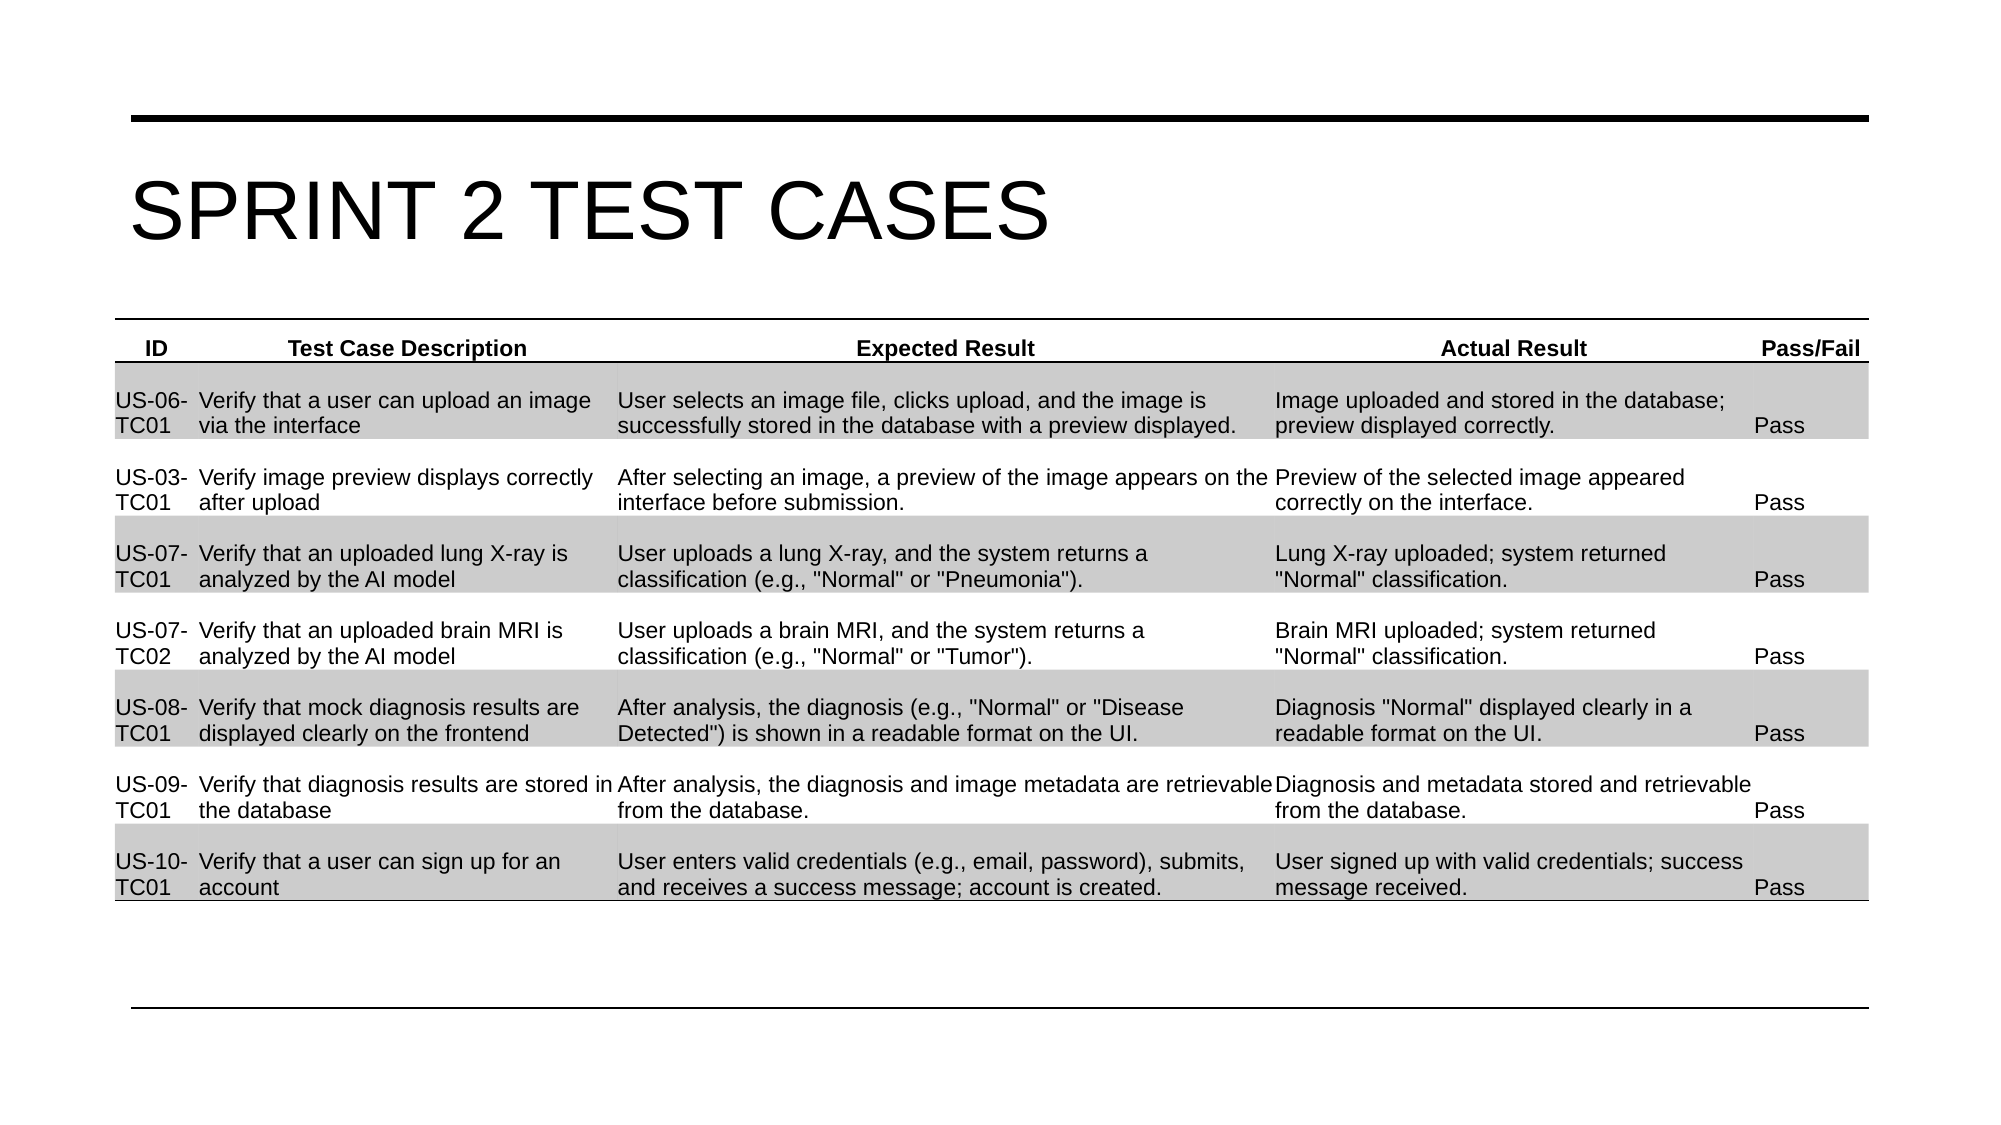

# Sprint 2 test cases
| ID | Test Case Description | Expected Result | Actual Result | Pass/Fail |
| --- | --- | --- | --- | --- |
| US-06-TC01 | Verify that a user can upload an image via the interface | User selects an image file, clicks upload, and the image is successfully stored in the database with a preview displayed. | Image uploaded and stored in the database; preview displayed correctly. | Pass |
| US-03-TC01 | Verify image preview displays correctly after upload | After selecting an image, a preview of the image appears on the interface before submission. | Preview of the selected image appeared correctly on the interface. | Pass |
| US-07-TC01 | Verify that an uploaded lung X-ray is analyzed by the AI model | User uploads a lung X-ray, and the system returns a classification (e.g., "Normal" or "Pneumonia"). | Lung X-ray uploaded; system returned "Normal" classification. | Pass |
| US-07-TC02 | Verify that an uploaded brain MRI is analyzed by the AI model | User uploads a brain MRI, and the system returns a classification (e.g., "Normal" or "Tumor"). | Brain MRI uploaded; system returned "Normal" classification. | Pass |
| US-08-TC01 | Verify that mock diagnosis results are displayed clearly on the frontend | After analysis, the diagnosis (e.g., "Normal" or "Disease Detected") is shown in a readable format on the UI. | Diagnosis "Normal" displayed clearly in a readable format on the UI. | Pass |
| US-09-TC01 | Verify that diagnosis results are stored in the database | After analysis, the diagnosis and image metadata are retrievable from the database. | Diagnosis and metadata stored and retrievable from the database. | Pass |
| US-10-TC01 | Verify that a user can sign up for an account | User enters valid credentials (e.g., email, password), submits, and receives a success message; account is created. | User signed up with valid credentials; success message received. | Pass |